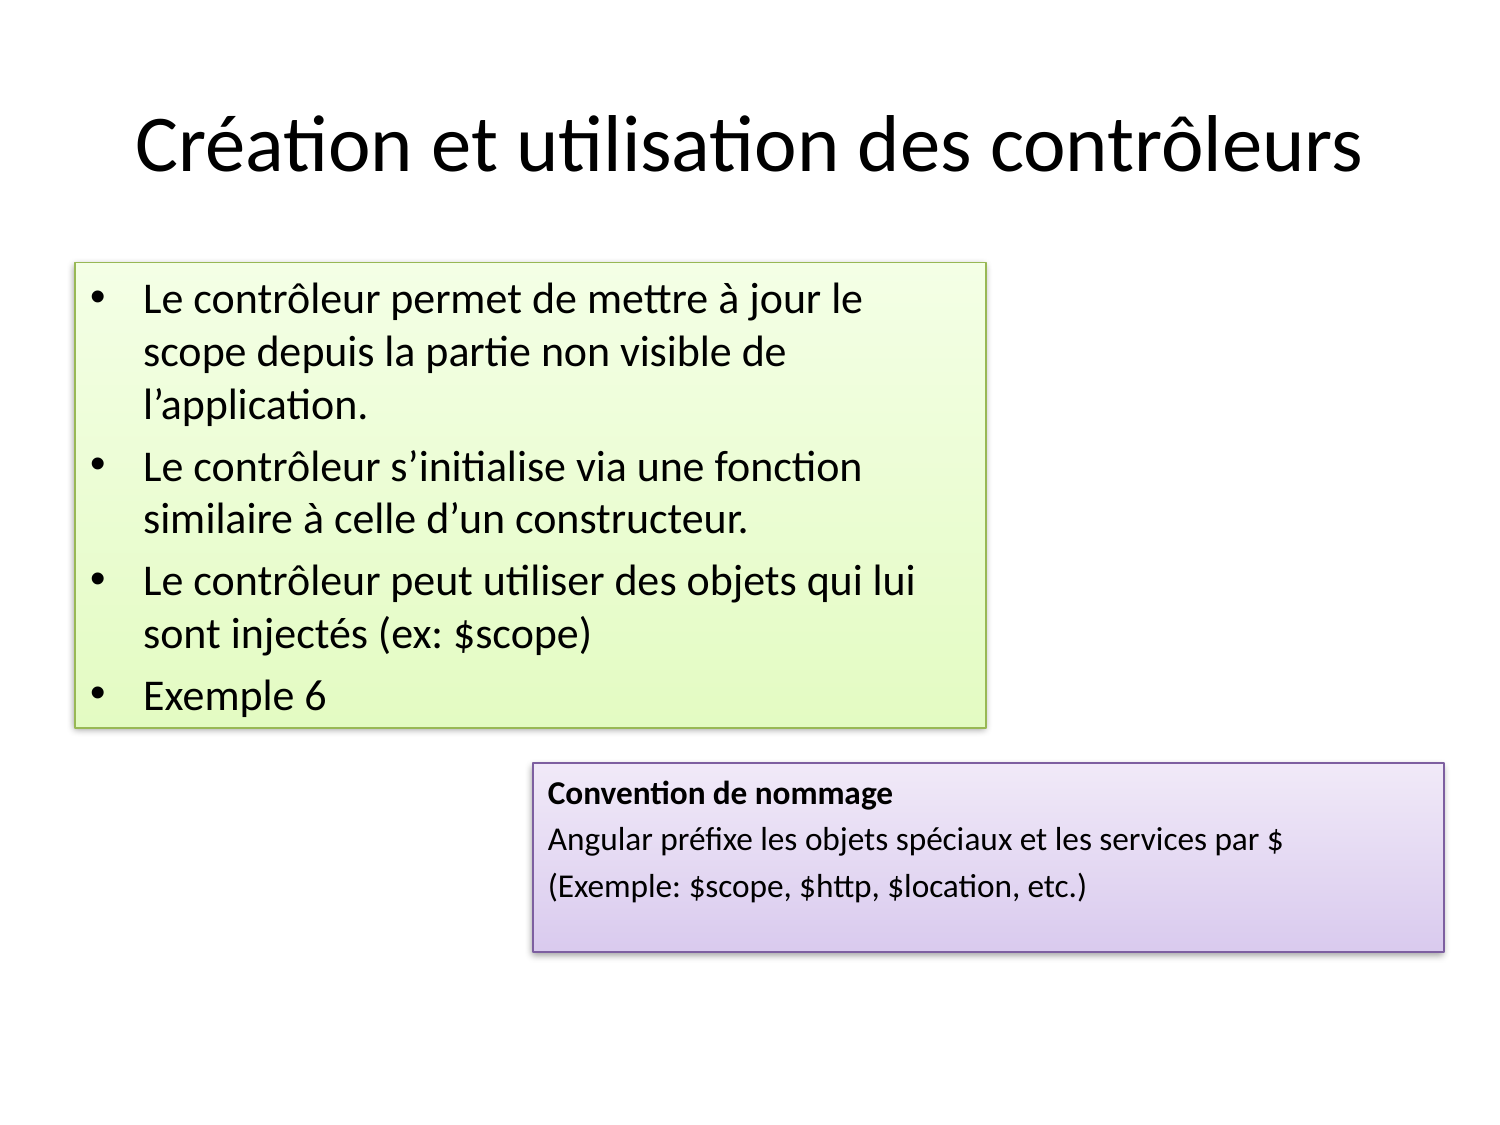

# Création et utilisation des contrôleurs
Le contrôleur permet de mettre à jour le scope depuis la partie non visible de l’application.
Le contrôleur s’initialise via une fonction similaire à celle d’un constructeur.
Le contrôleur peut utiliser des objets qui lui sont injectés (ex: $scope)
Exemple 6
Convention de nommage
Angular préfixe les objets spéciaux et les services par $
(Exemple: $scope, $http, $location, etc.)